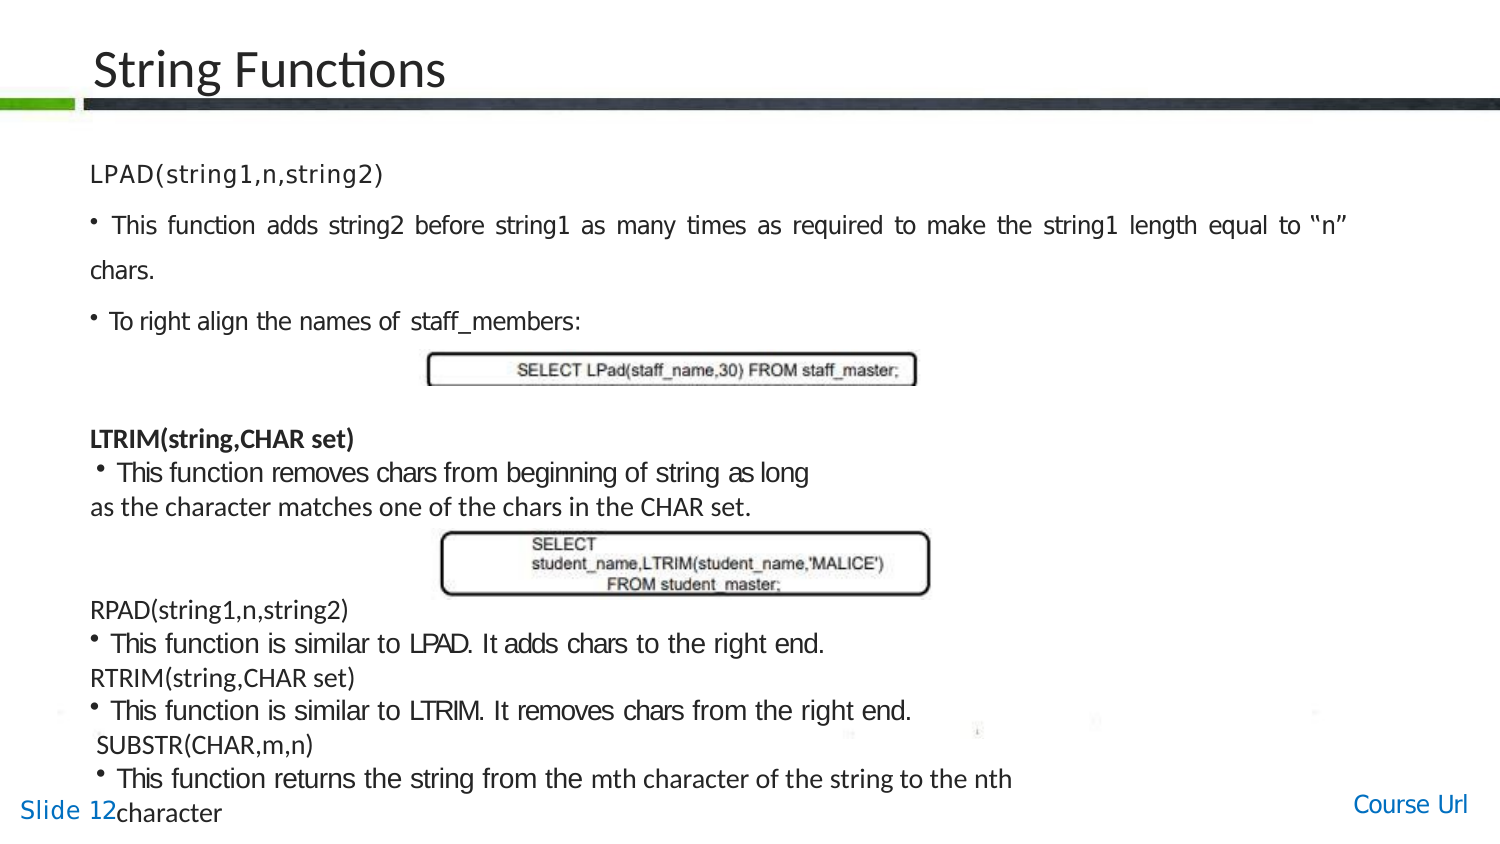

# String Functions
LPAD(string1,n,string2)
This function adds string2 before string1 as many times as required to make the string1 length equal to “n”
chars.
To right align the names of staff_members:

LTRIM(string,CHAR set)
This function removes chars from beginning of string as long
as the character matches one of the chars in the CHAR set.

RPAD(string1,n,string2)
This function is similar to LPAD. It adds chars to the right end.
RTRIM(string,CHAR set)
This function is similar to LTRIM. It removes chars from the right end.
SUBSTR(CHAR,m,n)
This function returns the string from the mth character of the string to the nth character

Course Url
Slide 12